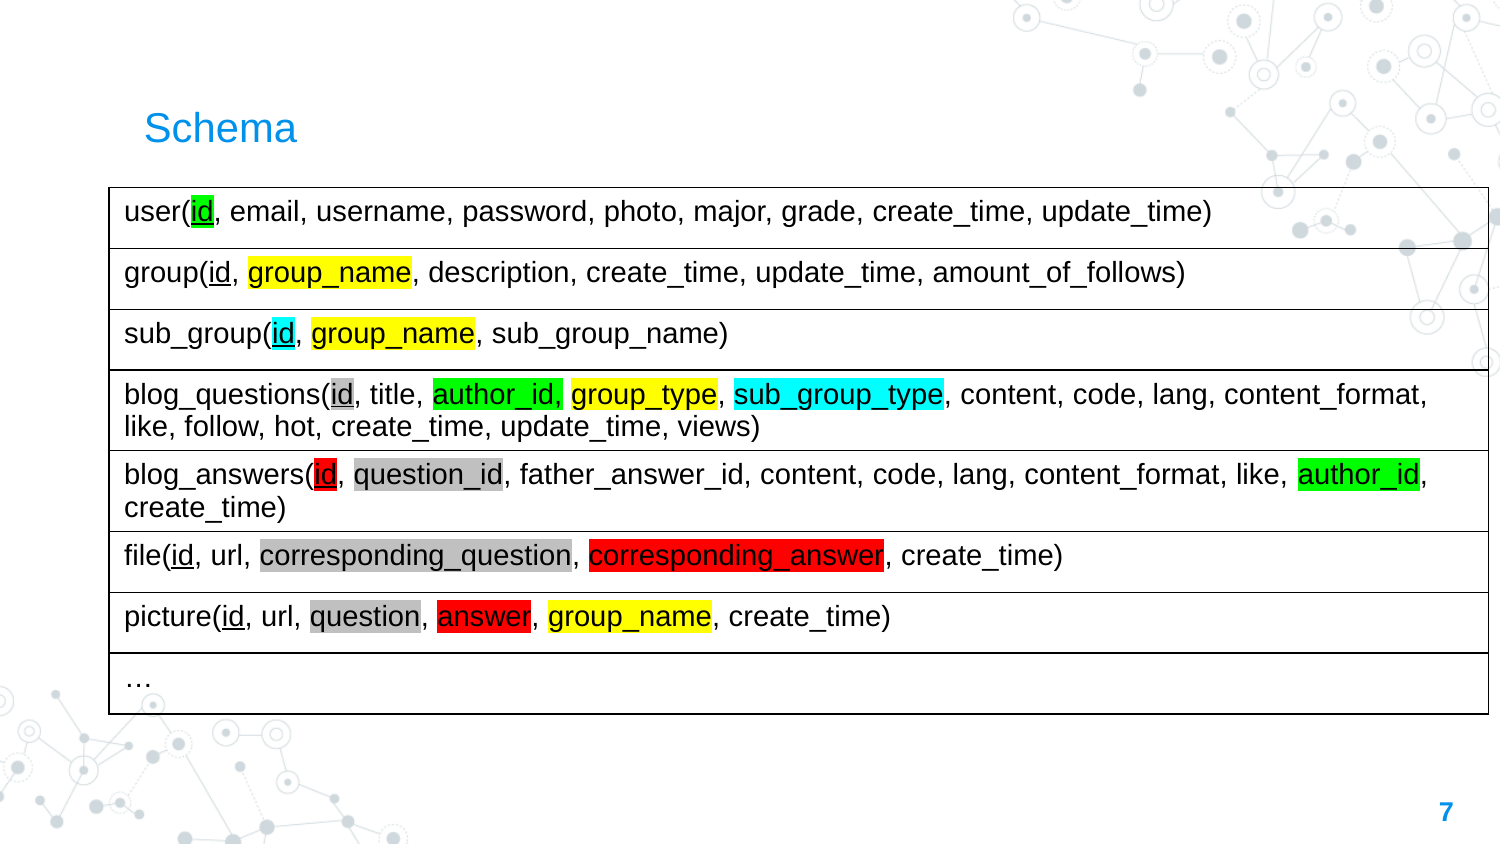

# Schema
| user(id, email, username, password, photo, major, grade, create\_time, update\_time) |
| --- |
| group(id, group\_name, description, create\_time, update\_time, amount\_of\_follows) |
| sub\_group(id, group\_name, sub\_group\_name) |
| blog\_questions(id, title, author\_id, group\_type, sub\_group\_type, content, code, lang, content\_format, like, follow, hot, create\_time, update\_time, views) |
| blog\_answers(id, question\_id, father\_answer\_id, content, code, lang, content\_format, like, author\_id, create\_time) |
| file(id, url, corresponding\_question, corresponding\_answer, create\_time) |
| picture(id, url, question, answer, group\_name, create\_time) |
| … |
7